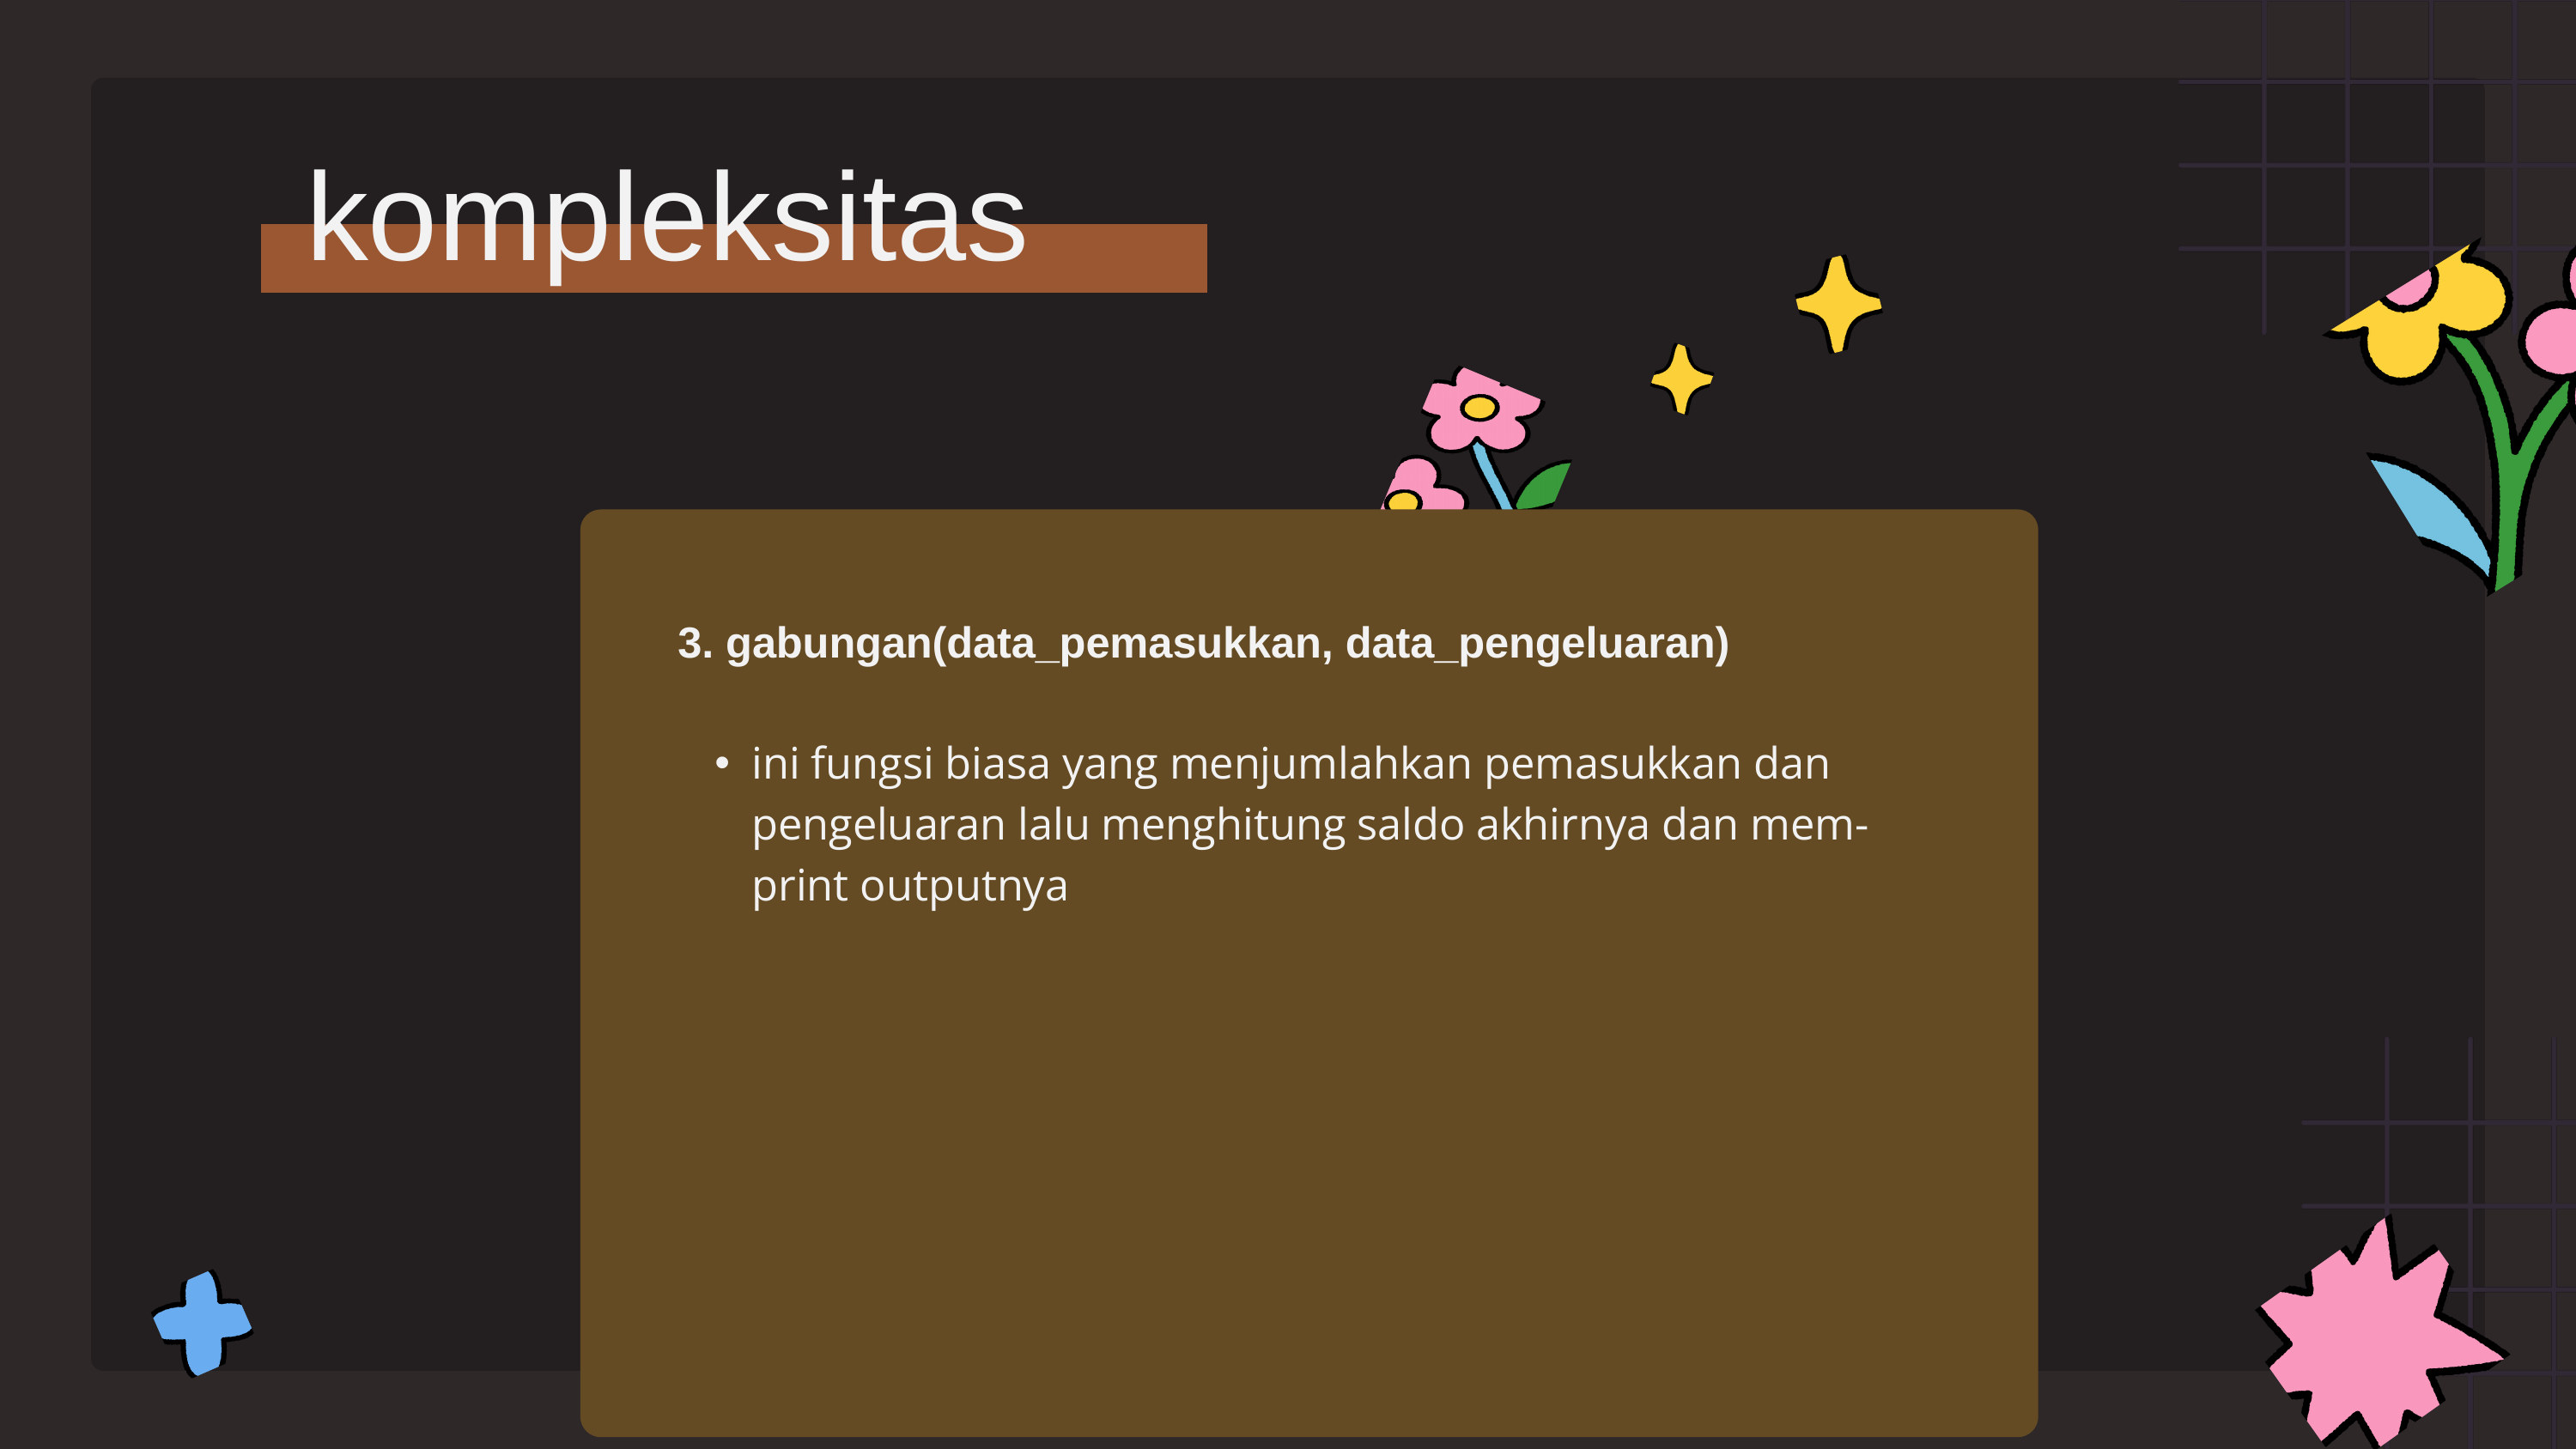

kompleksitas

3. gabungan(data_pemasukkan, data_pengeluaran)

ini fungsi biasa yang menjumlahkan pemasukkan dan pengeluaran lalu menghitung saldo akhirnya dan mem-print outputnya